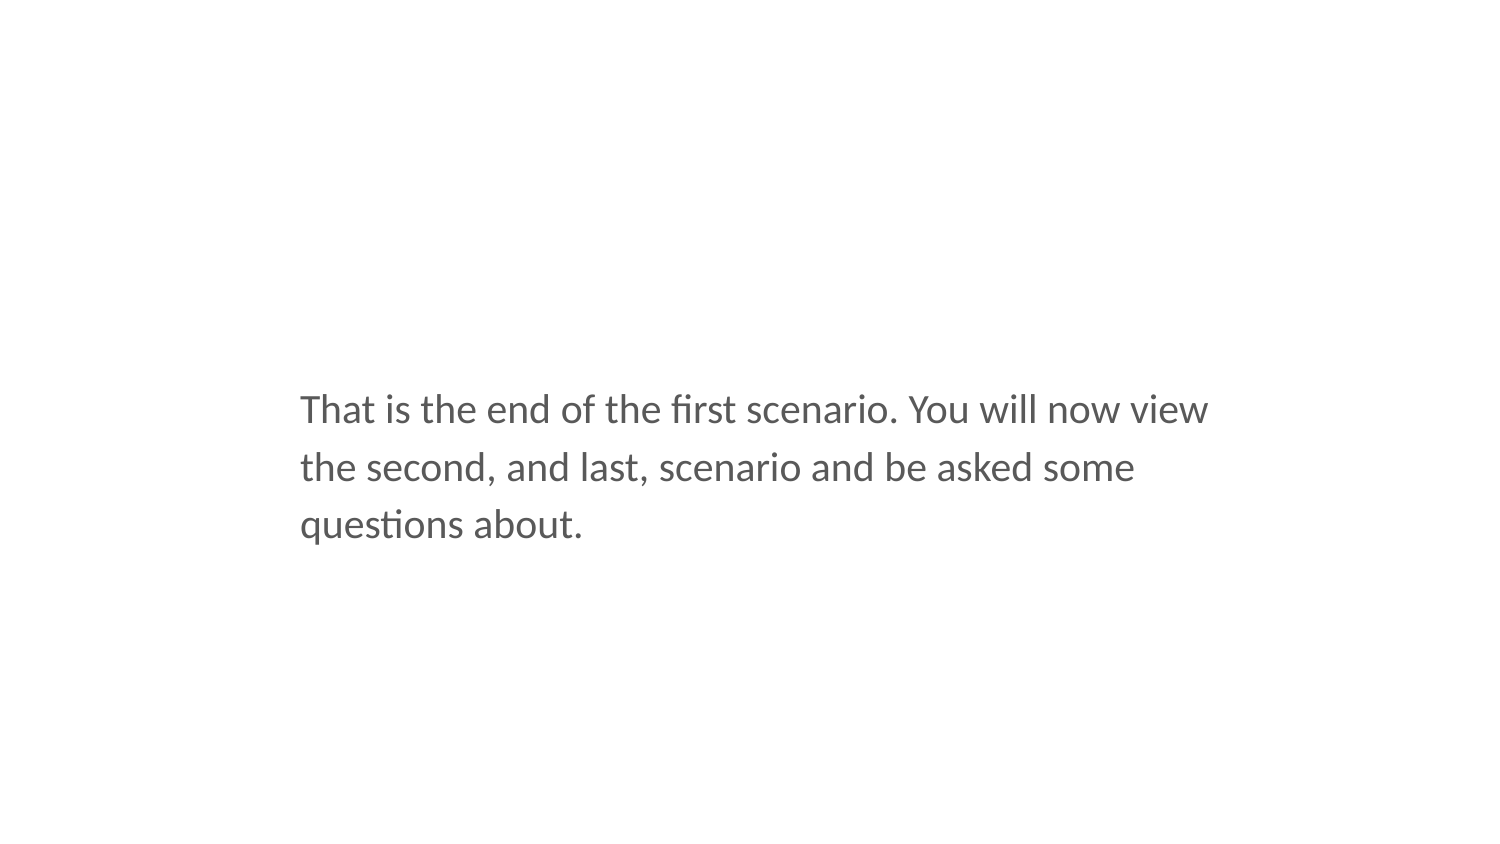

That is the end of the first scenario. You will now view the second, and last, scenario and be asked some questions about.